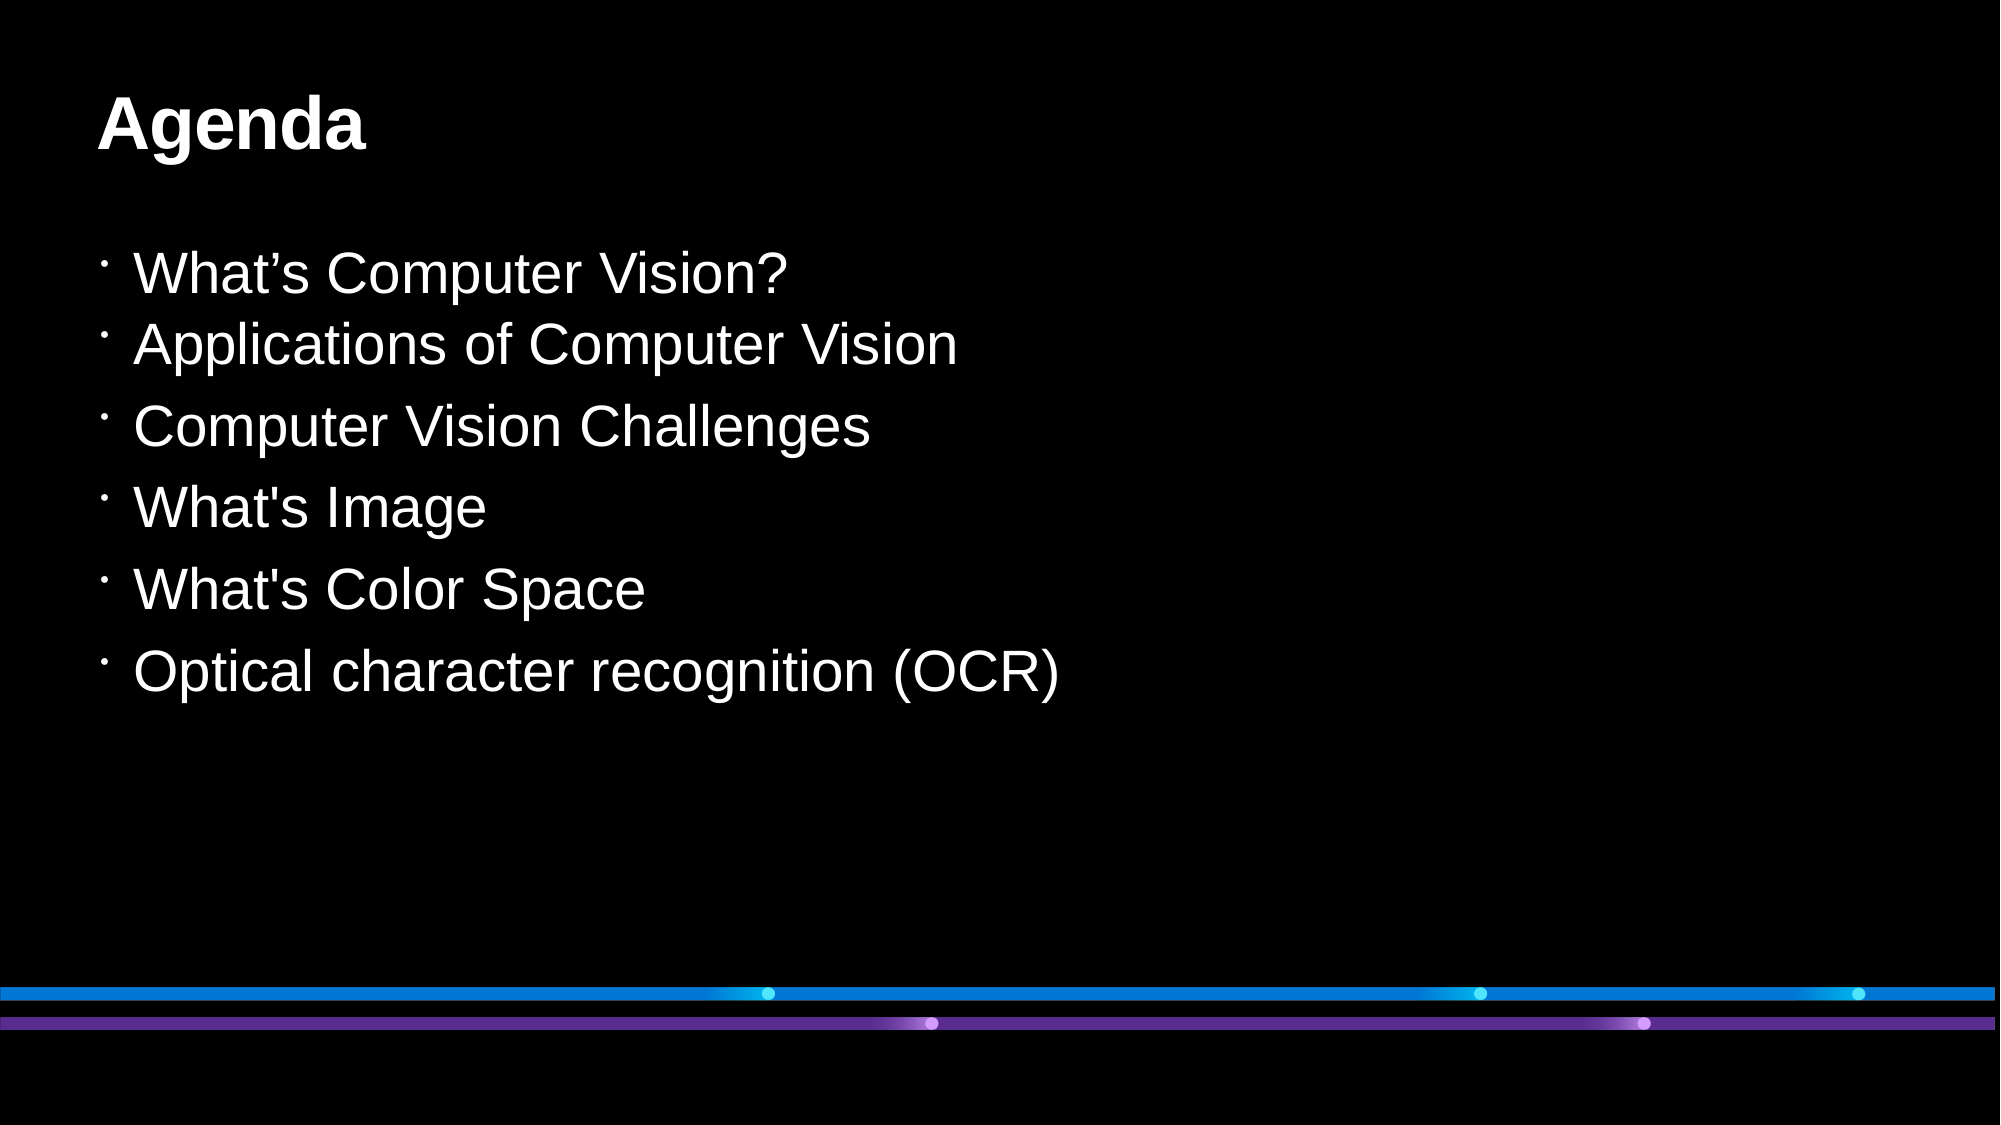

# Agenda
What’s Computer Vision?
Applications of Computer Vision
Computer Vision Challenges
What's Image
What's Color Space
Optical character recognition (OCR)